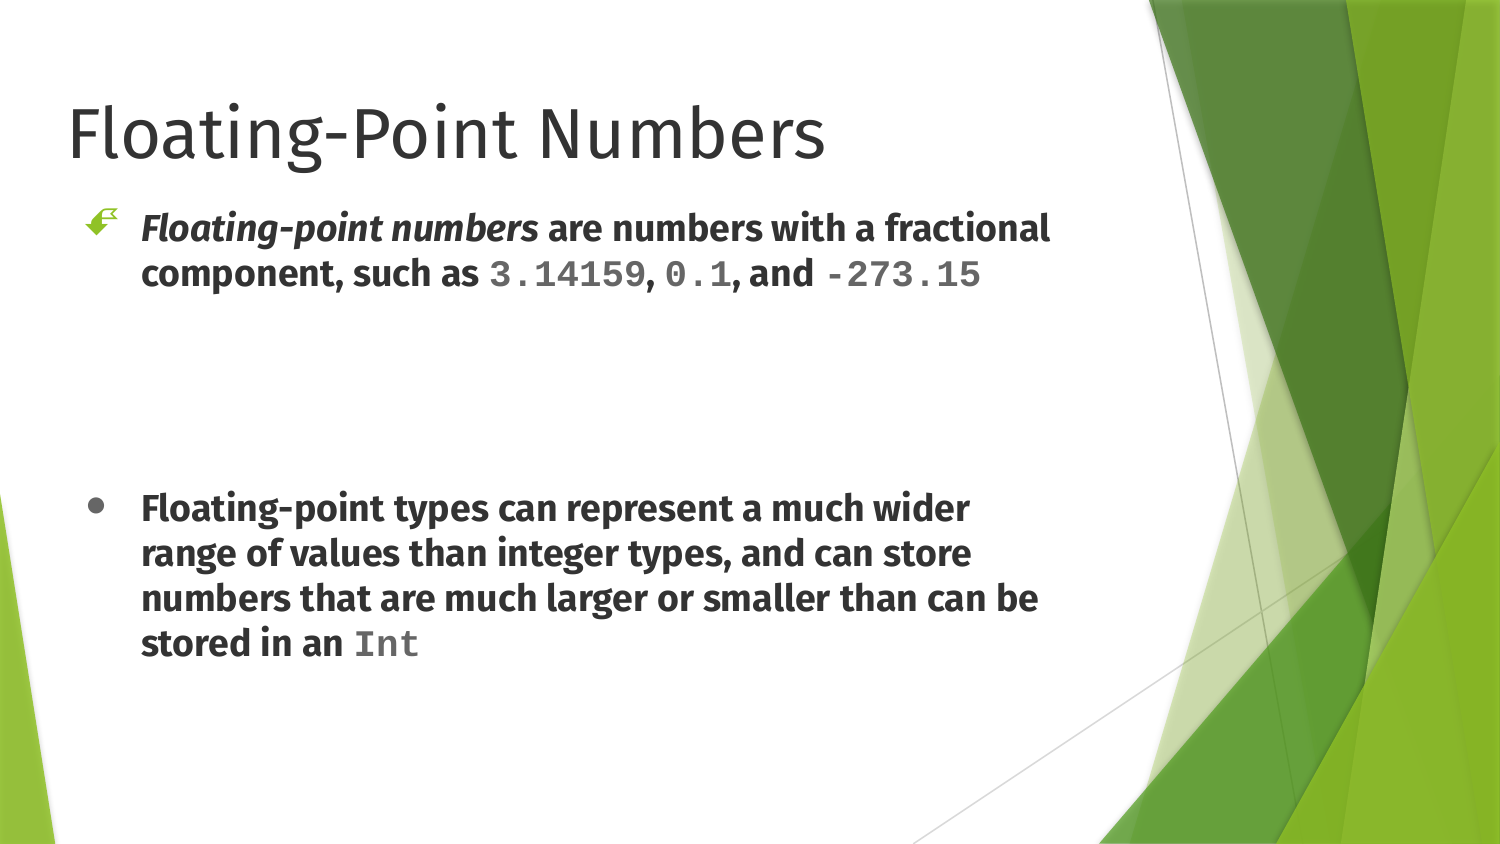

# Floating-Point Numbers

Floating-point numbers are numbers with a fractional component, such as 3.14159, 0.1, and -273.15

Floating-point types can represent a much wider range of values than integer types, and can store numbers that are much larger or smaller than can be stored in an Int